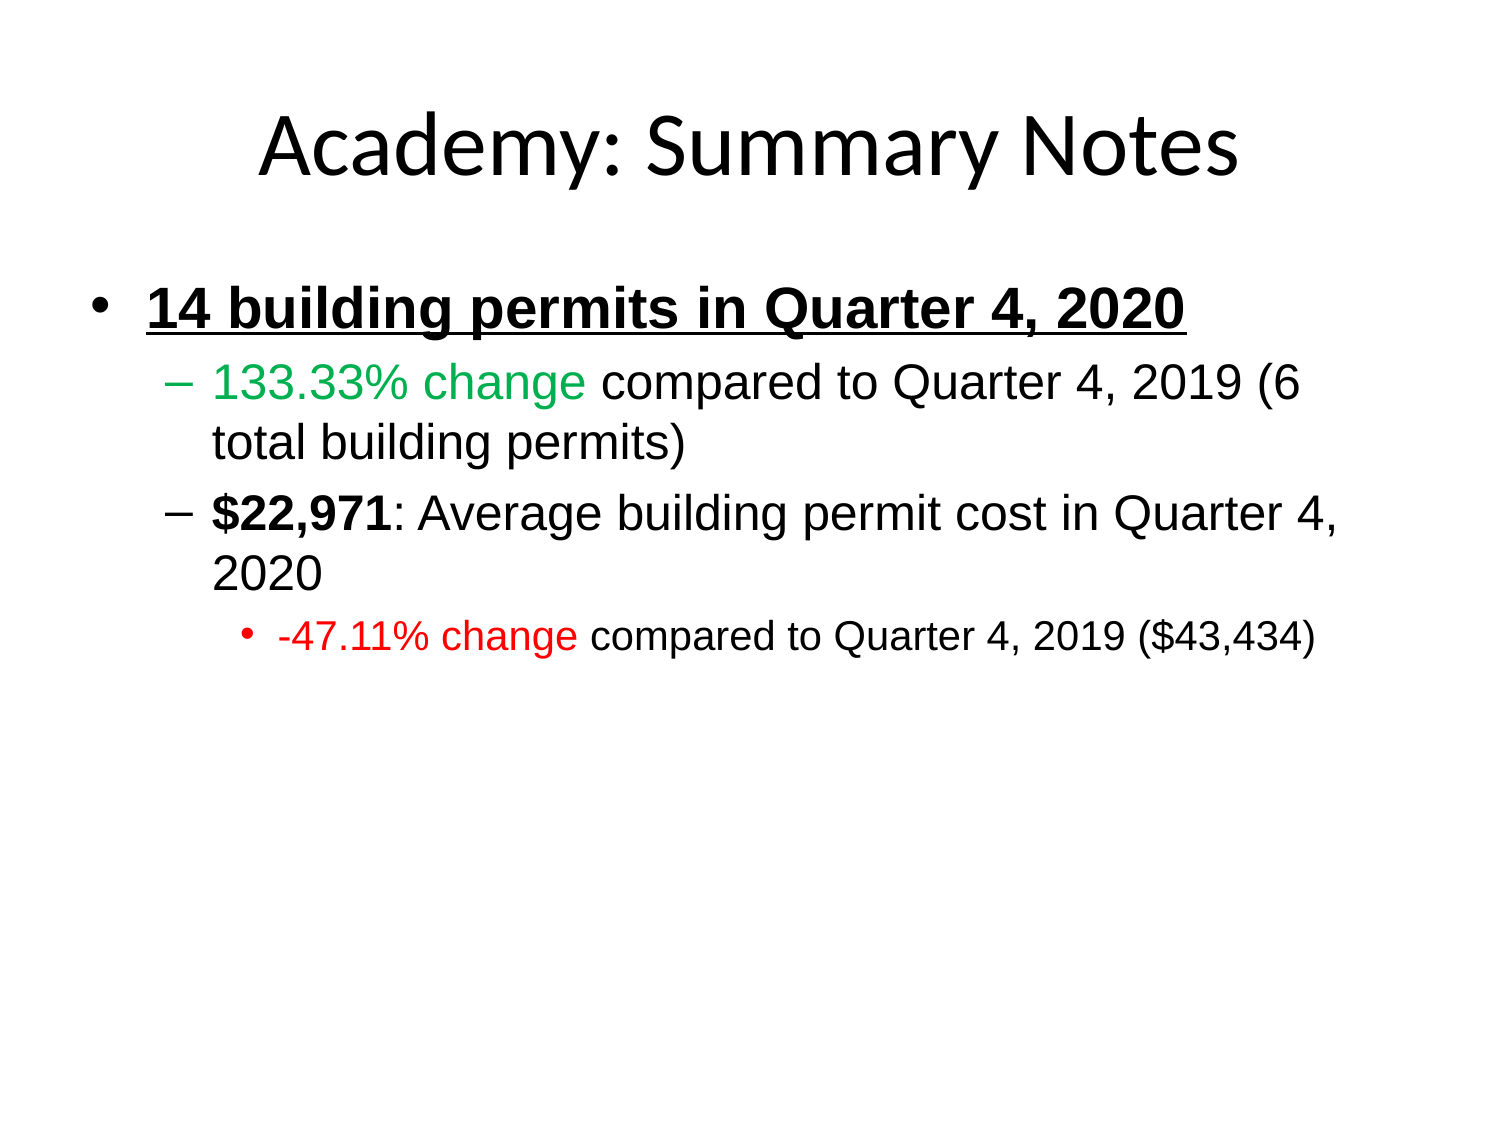

# Academy: Summary Notes
14 building permits in Quarter 4, 2020
133.33% change compared to Quarter 4, 2019 (6 total building permits)
$22,971: Average building permit cost in Quarter 4, 2020
-47.11% change compared to Quarter 4, 2019 ($43,434)